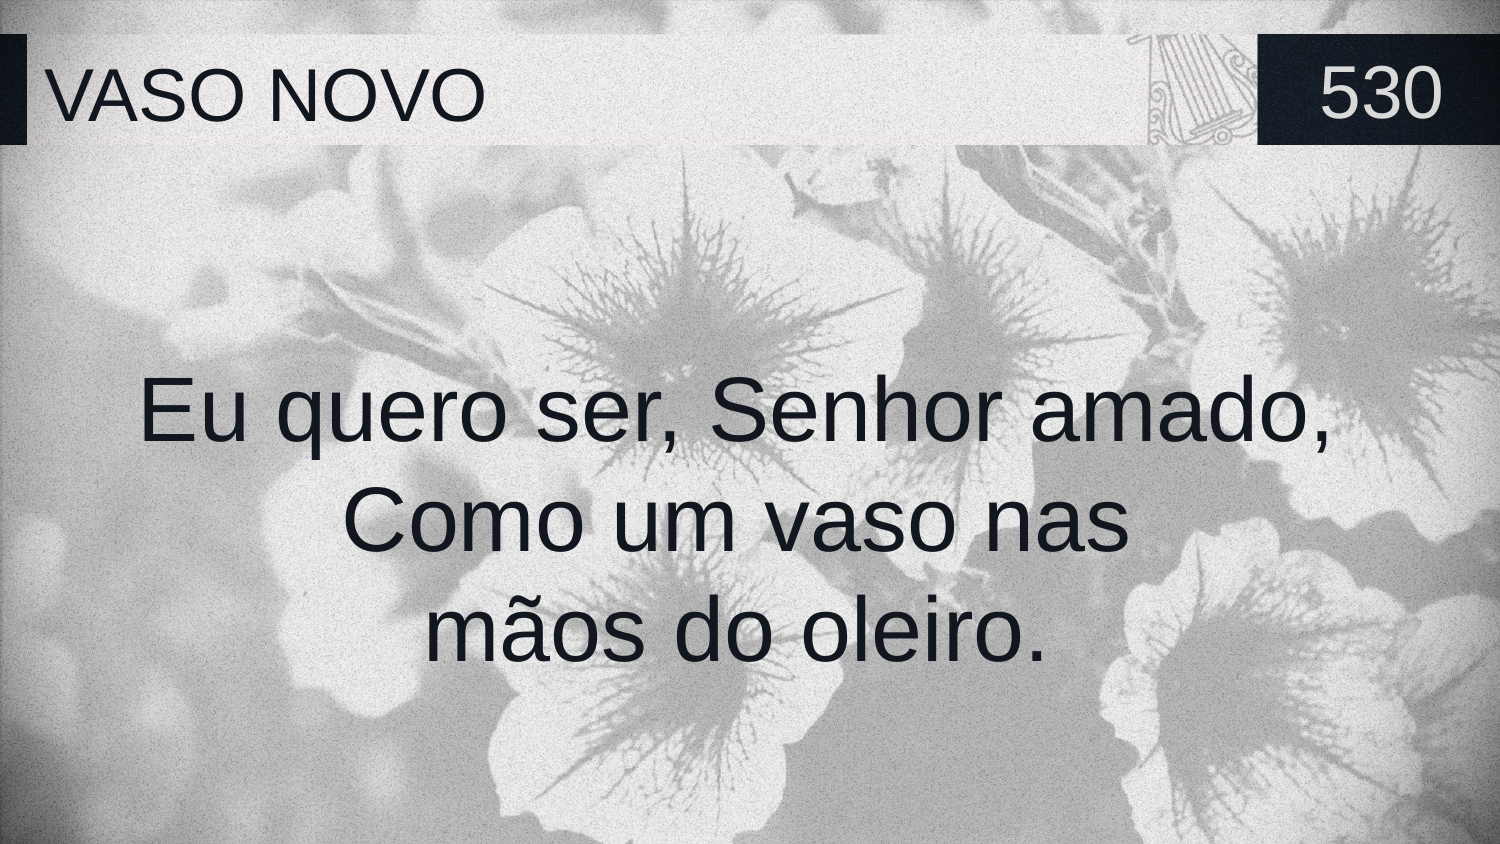

# VASO NOVO
530
Eu quero ser, Senhor amado,
Como um vaso nas
mãos do oleiro.